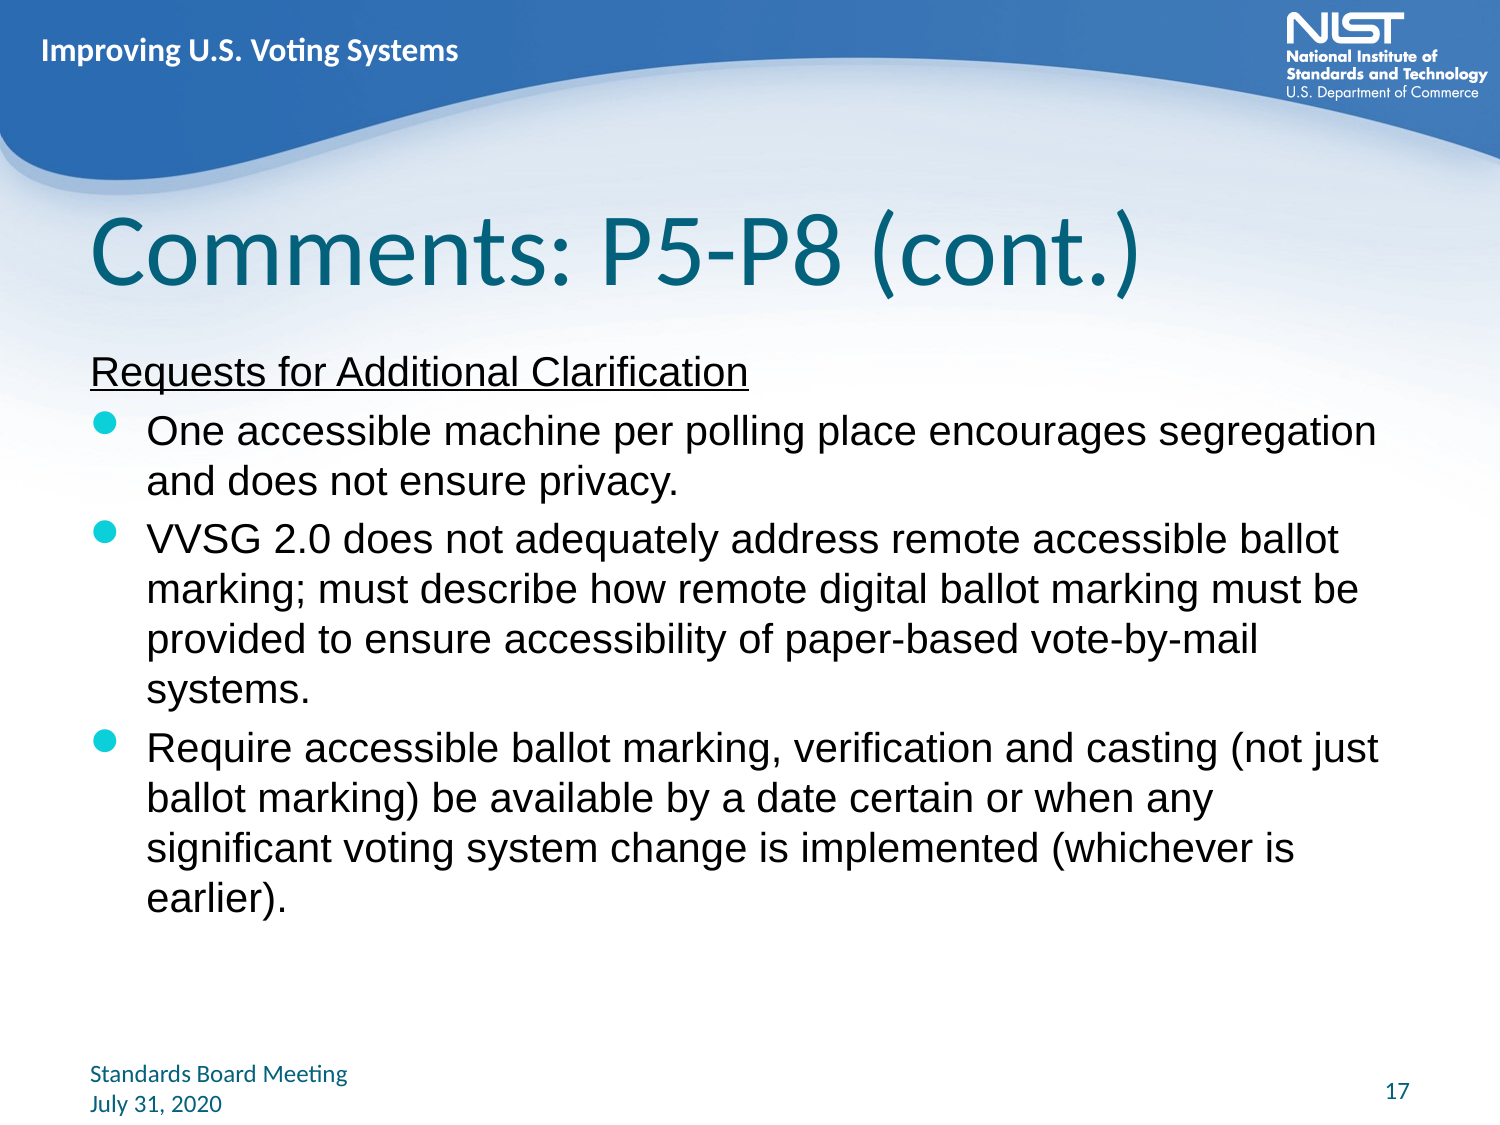

Improving U.S. Voting Systems
# Comments: P5-P8 (cont.)
Requests for Additional Clarification
One accessible machine per polling place encourages segregation and does not ensure privacy.
VVSG 2.0 does not adequately address remote accessible ballot marking; must describe how remote digital ballot marking must be provided to ensure accessibility of paper-based vote-by-mail systems.
Require accessible ballot marking, verification and casting (not just ballot marking) be available by a date certain or when any significant voting system change is implemented (whichever is earlier).
Standards Board Meeting
July 31, 2020
17